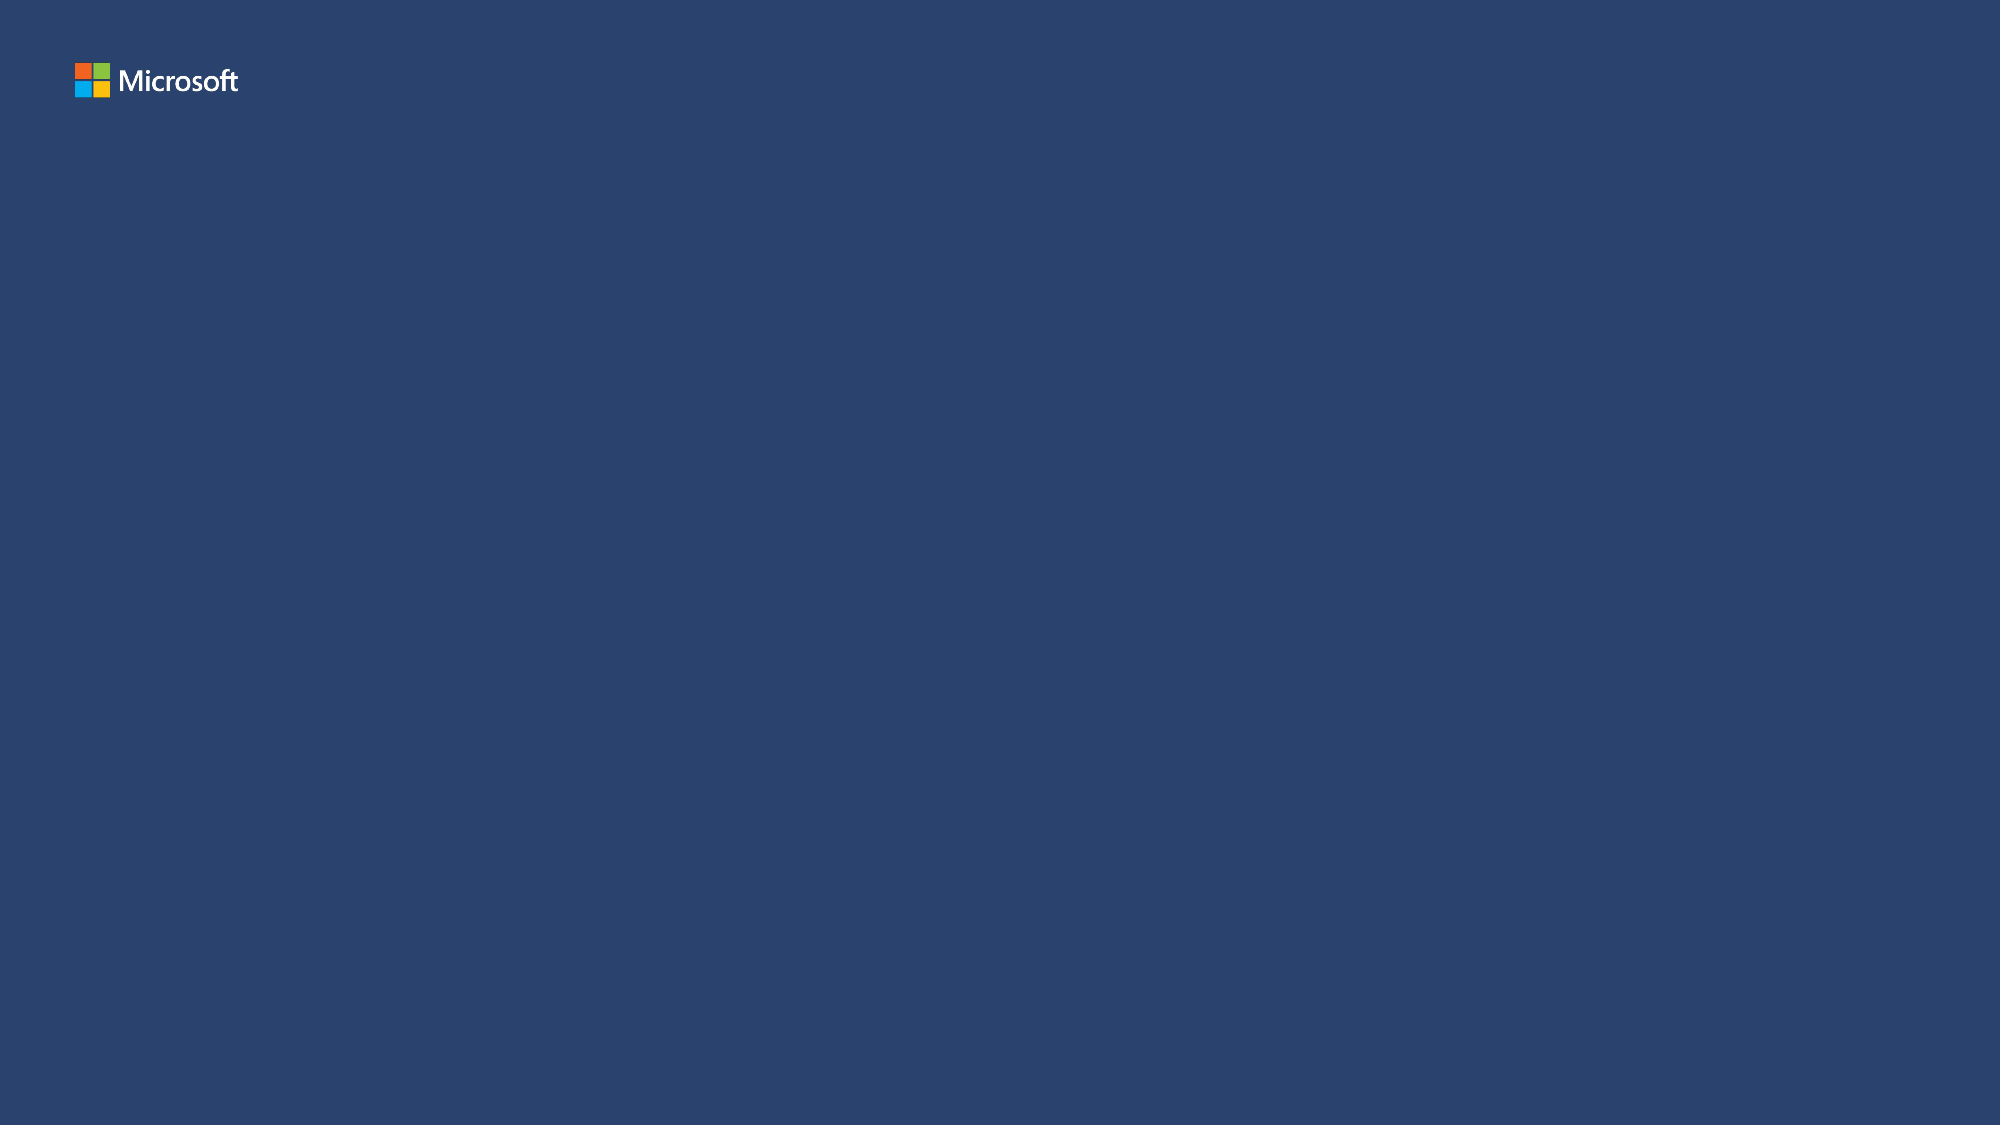

Dark Theme - Placeholder for Image Content